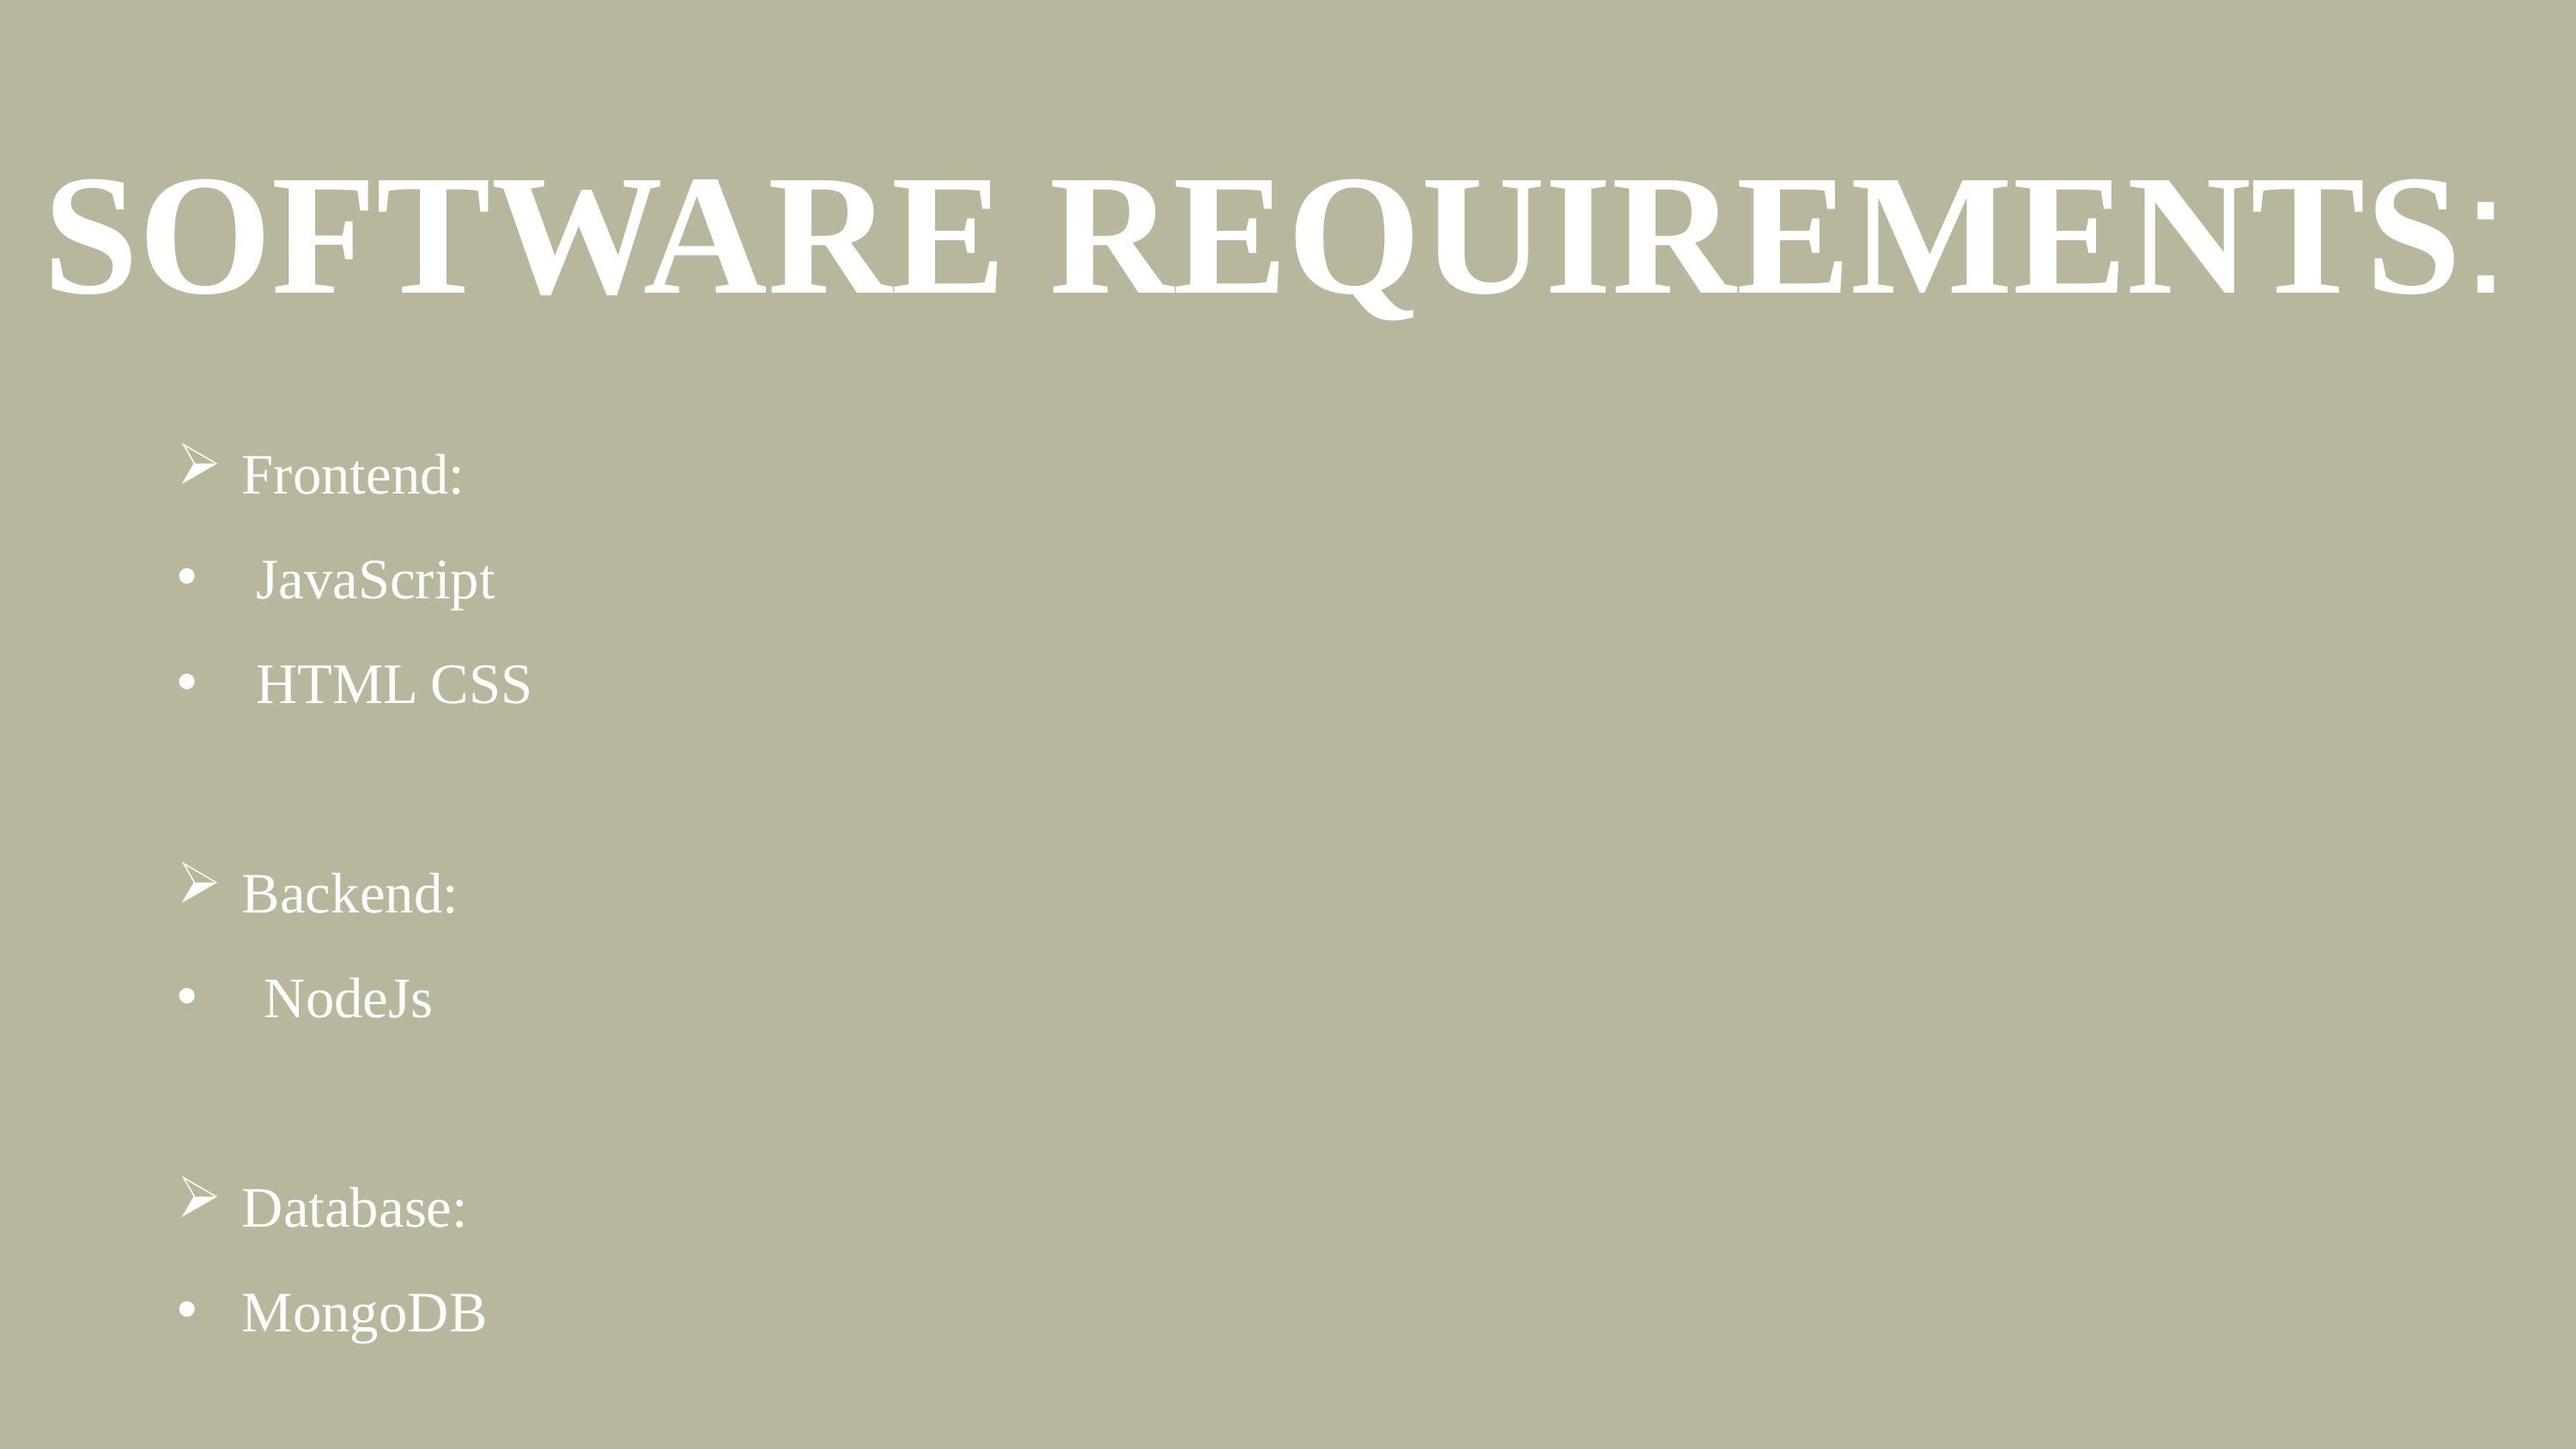

SOFTWARE REQUIREMENTS:
Frontend:
 JavaScript
 HTML CSS

Backend:
 NodeJs

Database:
MongoDB